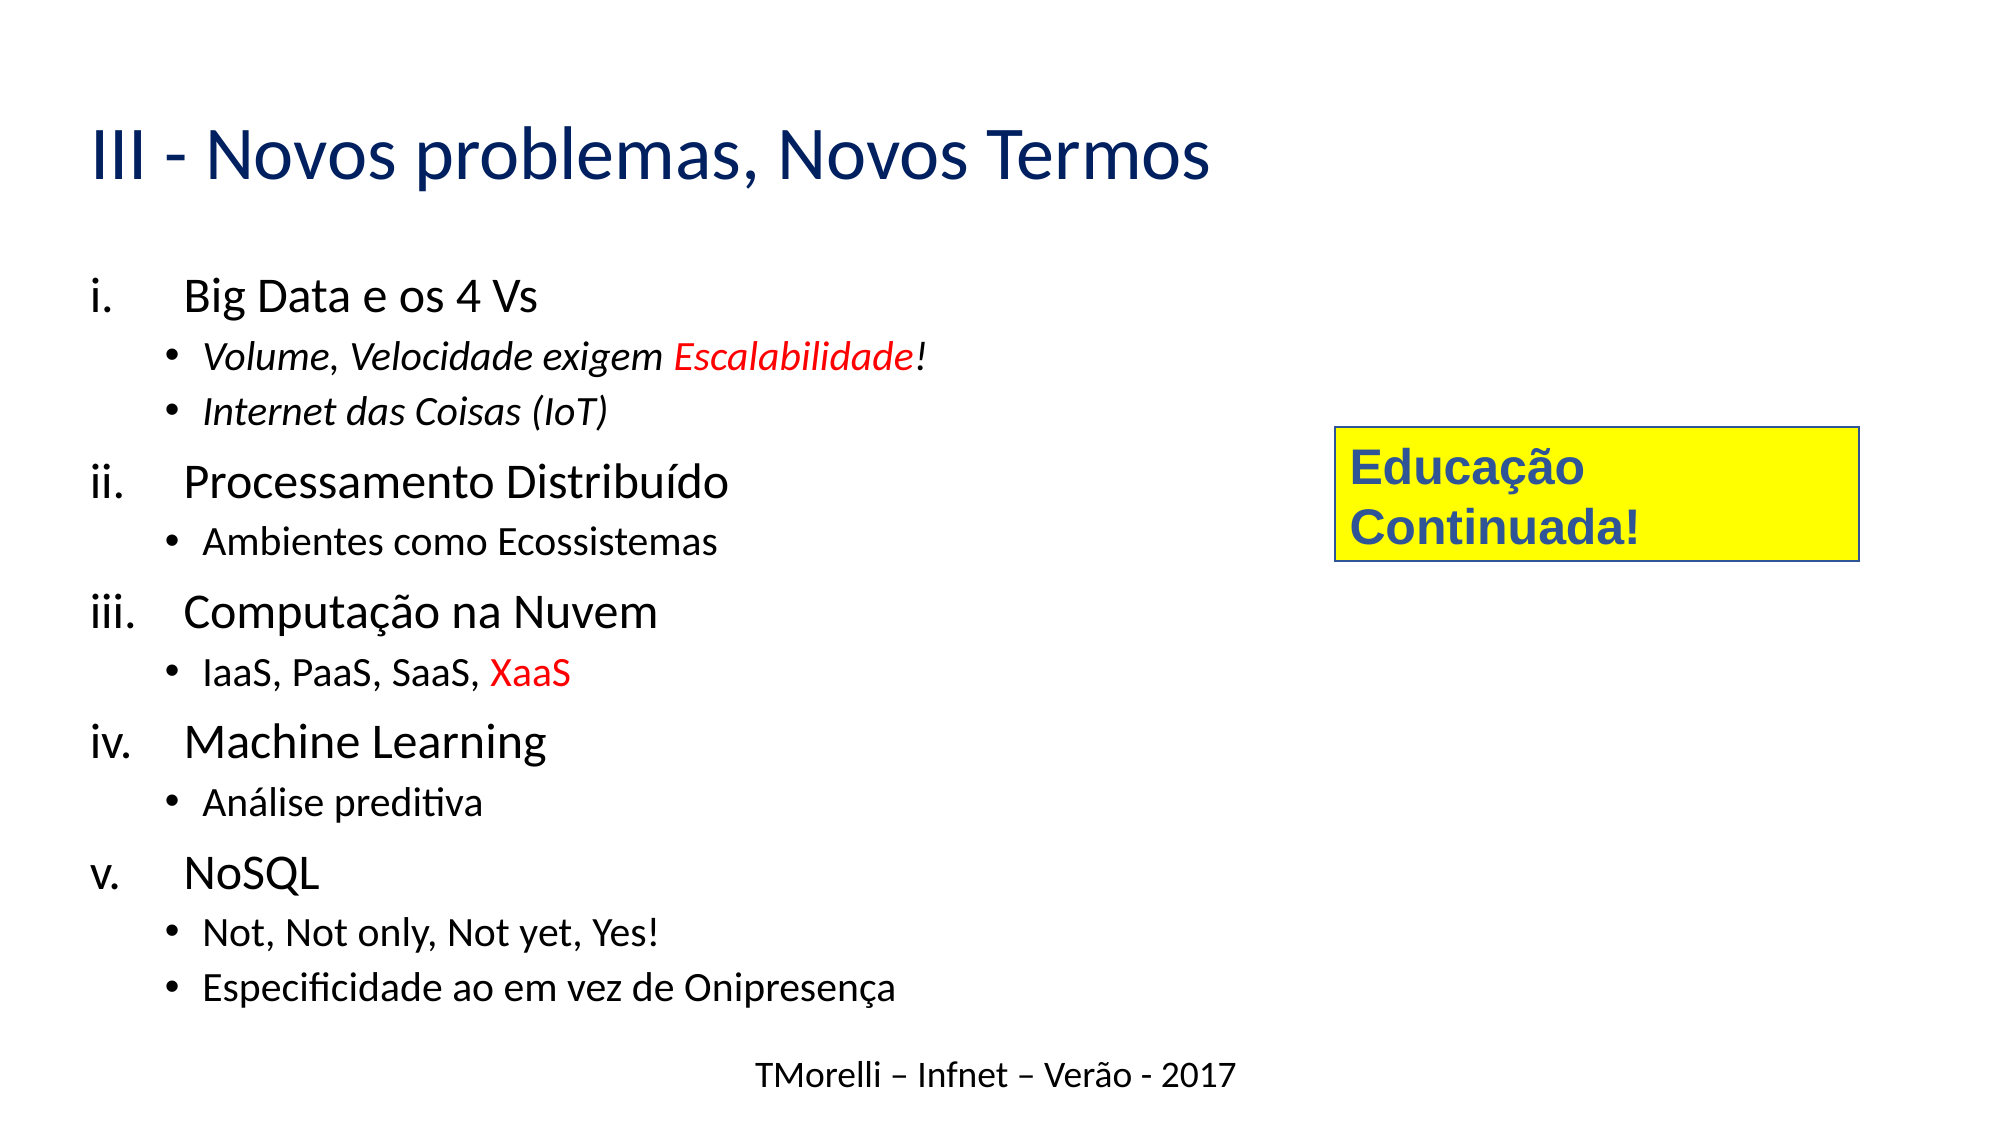

III - Novos problemas, Novos Termos
Big Data e os 4 Vs
Volume, Velocidade exigem Escalabilidade!
Internet das Coisas (IoT)
Processamento Distribuído
Ambientes como Ecossistemas
Computação na Nuvem
IaaS, PaaS, SaaS, XaaS
Machine Learning
Análise preditiva
NoSQL
Not, Not only, Not yet, Yes!
Especificidade ao em vez de Onipresença

Educação Continuada!